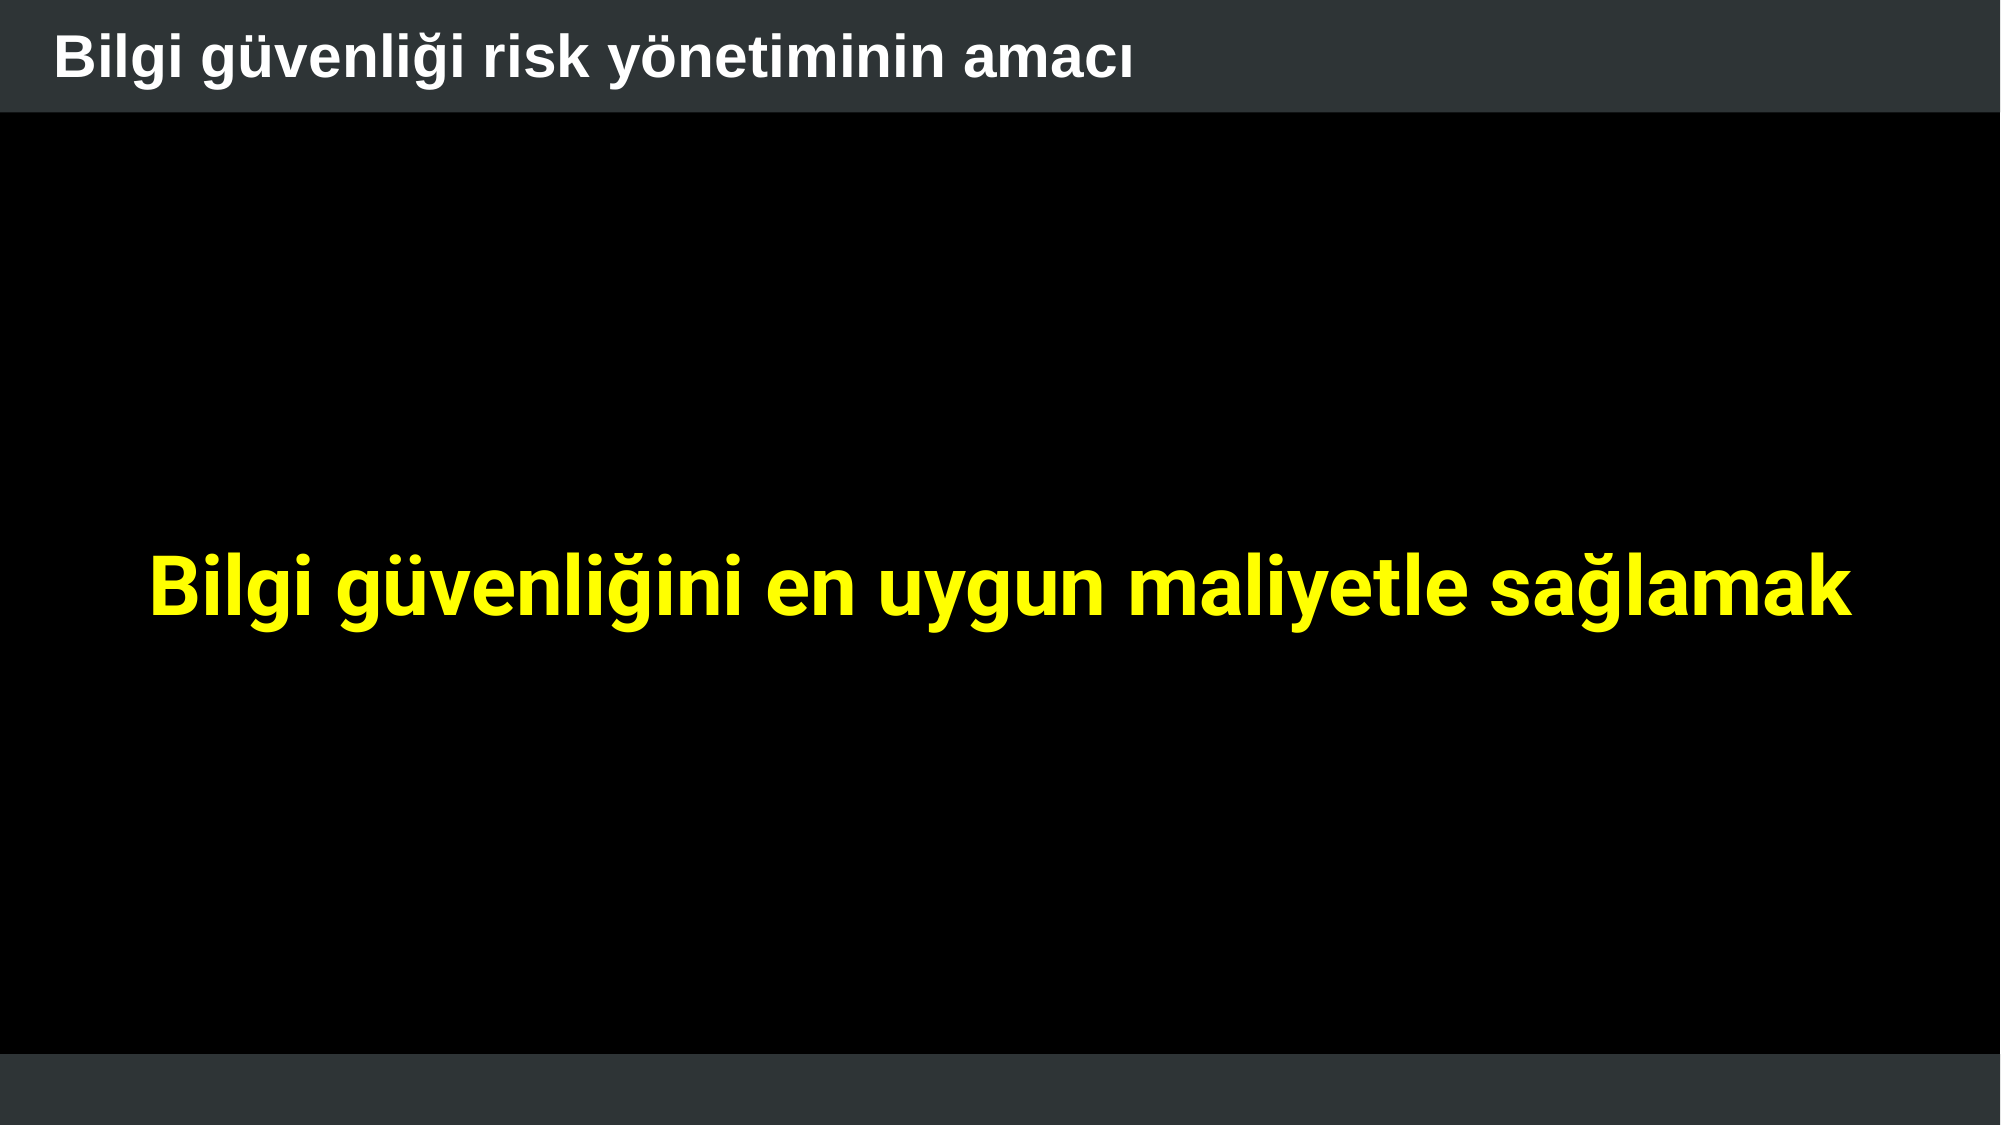

# Bilgi güvenliği risk yönetiminin amacı
Bilgi güvenliğini en uygun maliyetle sağlamak